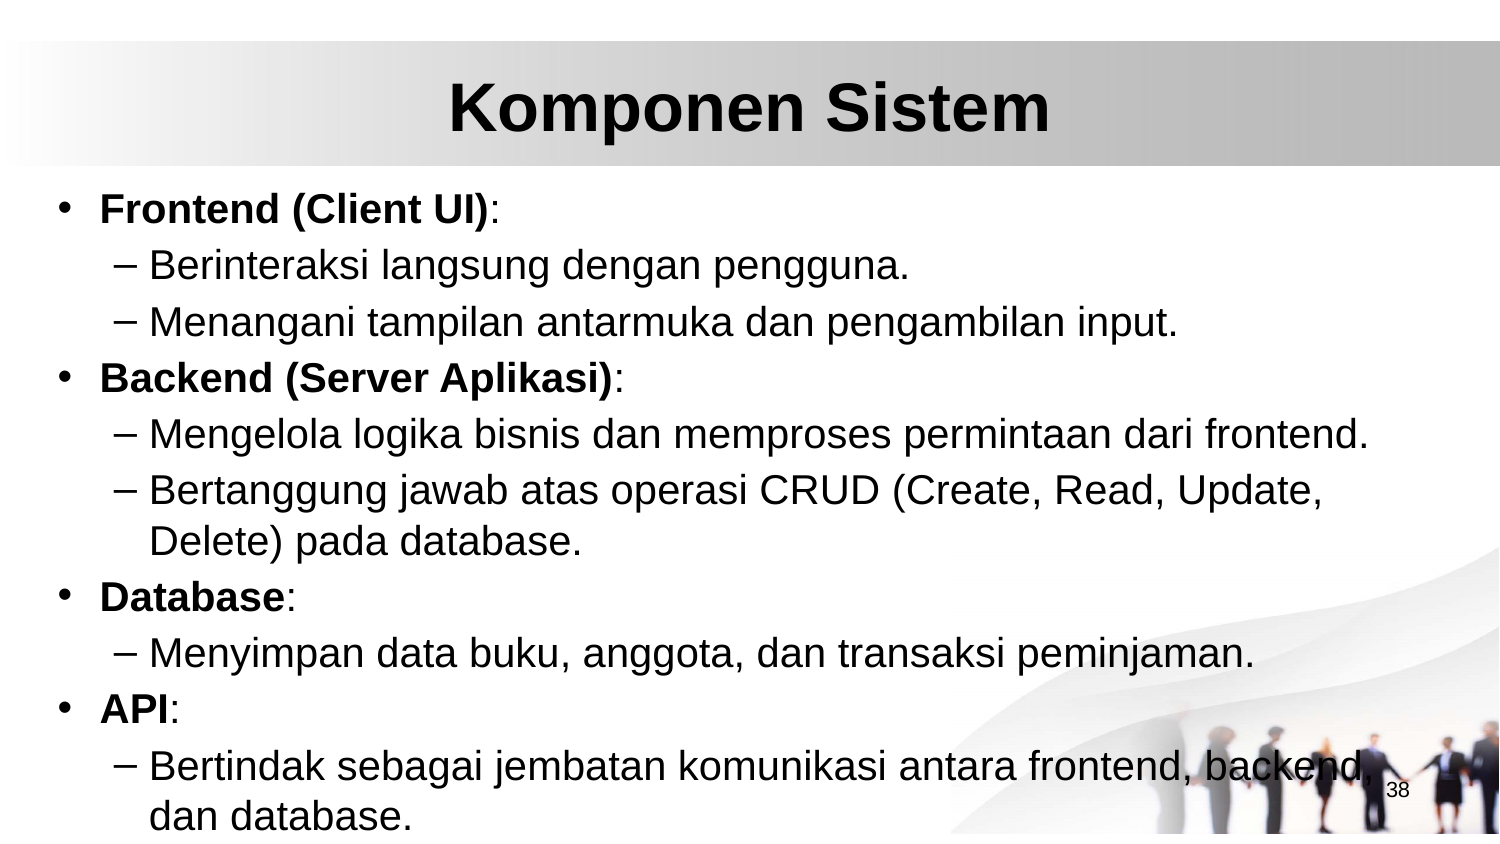

# Komponen Sistem
Frontend (Client UI):
Berinteraksi langsung dengan pengguna.
Menangani tampilan antarmuka dan pengambilan input.
Backend (Server Aplikasi):
Mengelola logika bisnis dan memproses permintaan dari frontend.
Bertanggung jawab atas operasi CRUD (Create, Read, Update, Delete) pada database.
Database:
Menyimpan data buku, anggota, dan transaksi peminjaman.
API:
Bertindak sebagai jembatan komunikasi antara frontend, backend, dan database.

38